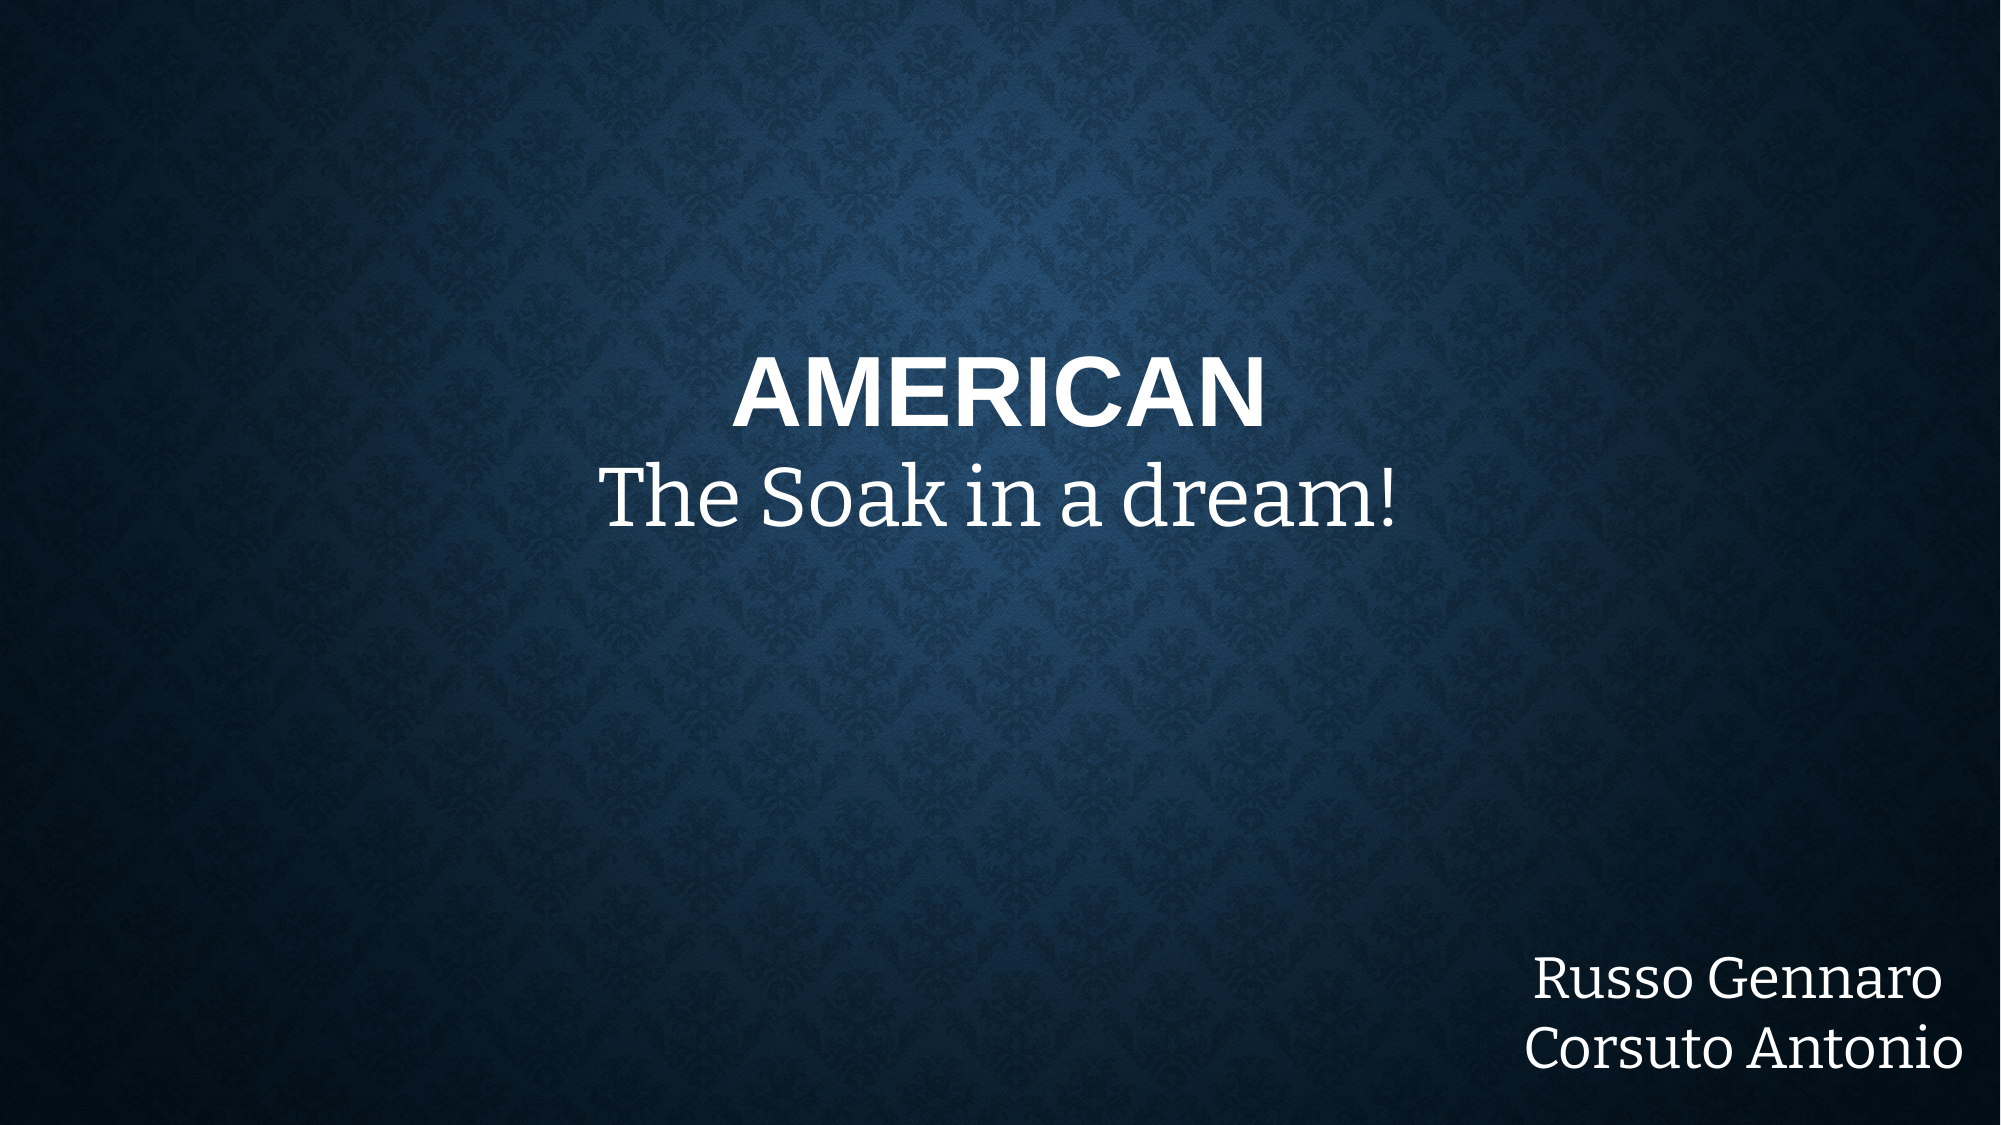

# American
The Soak in a dream!
Russo Gennaro
 Corsuto Antonio